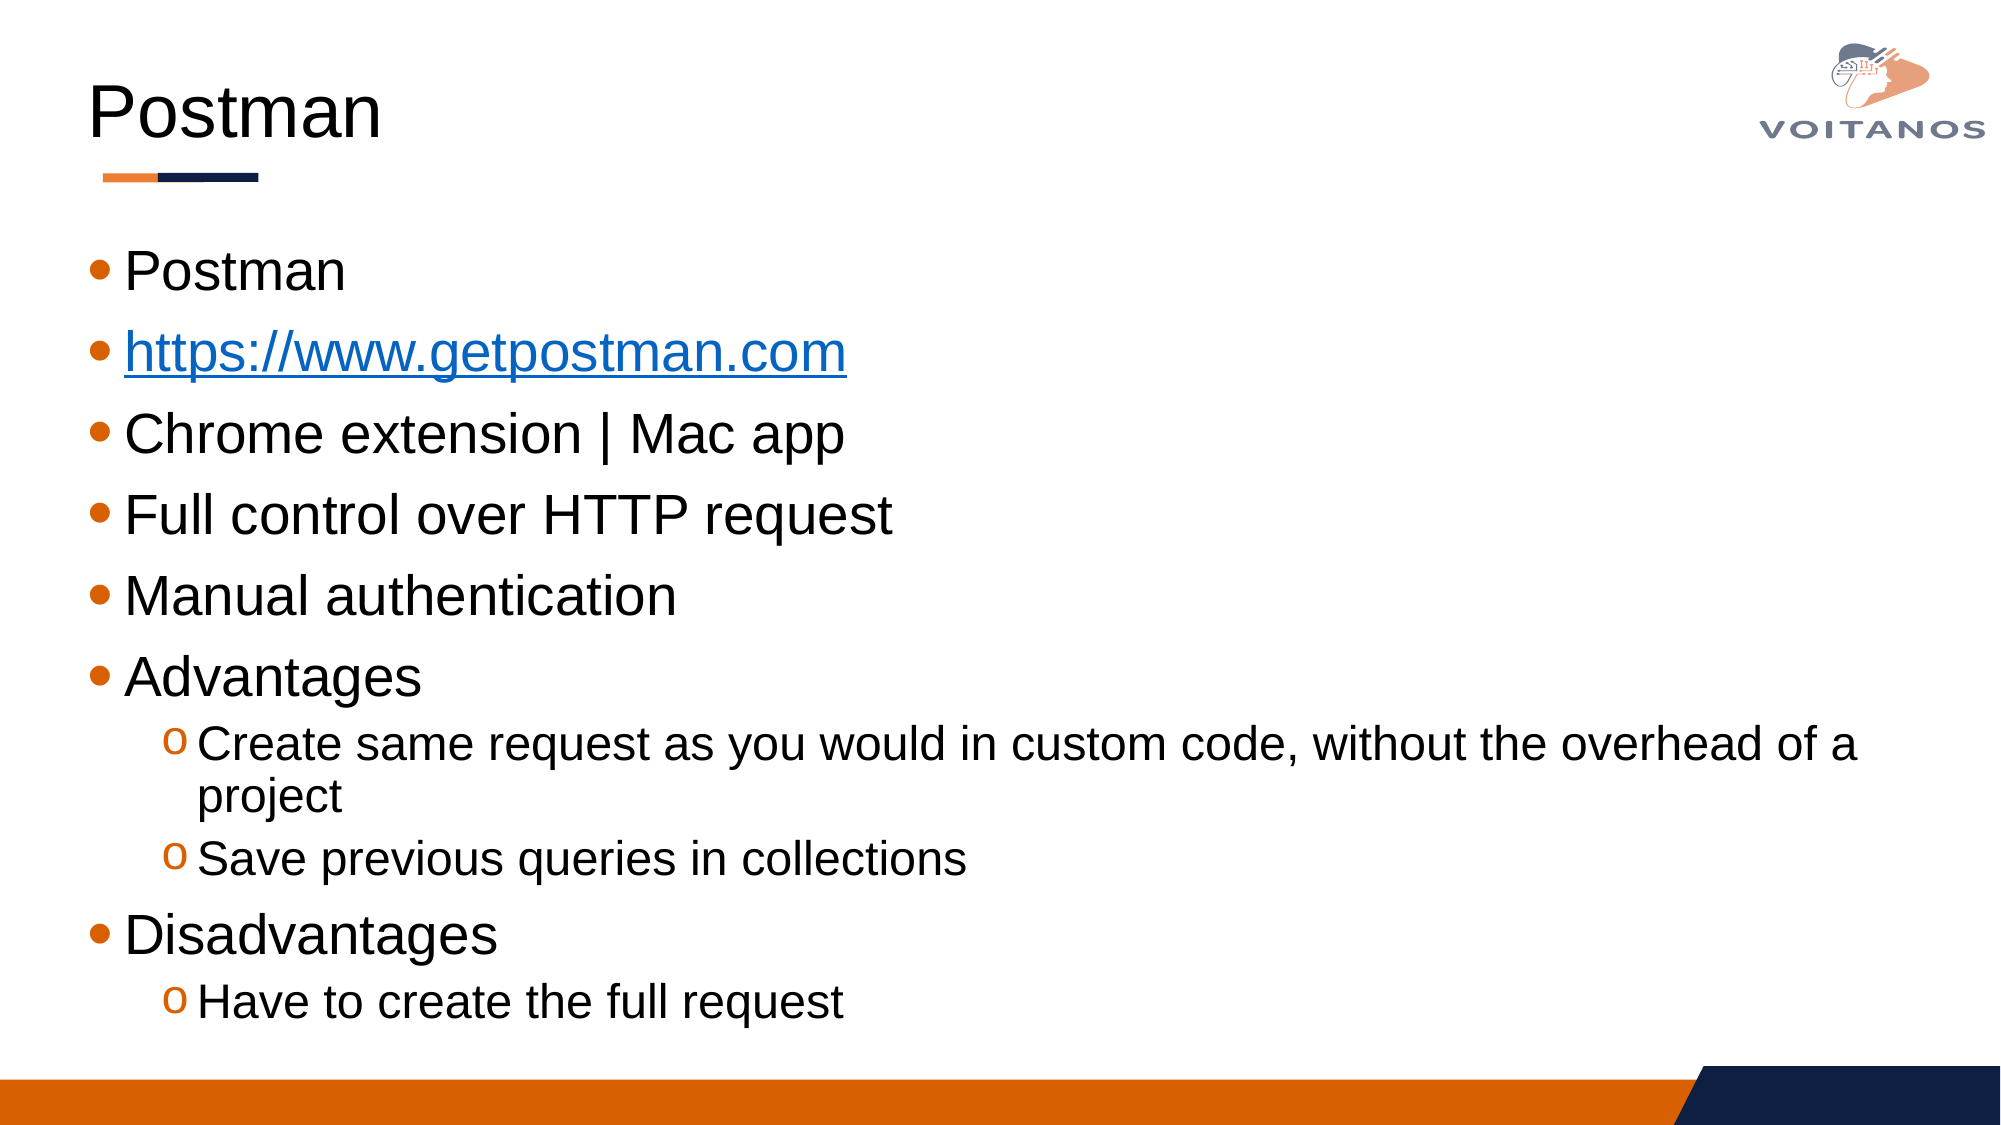

# Postman
Postman
https://www.getpostman.com
Chrome extension | Mac app
Full control over HTTP request
Manual authentication
Advantages
Create same request as you would in custom code, without the overhead of a project
Save previous queries in collections
Disadvantages
Have to create the full request